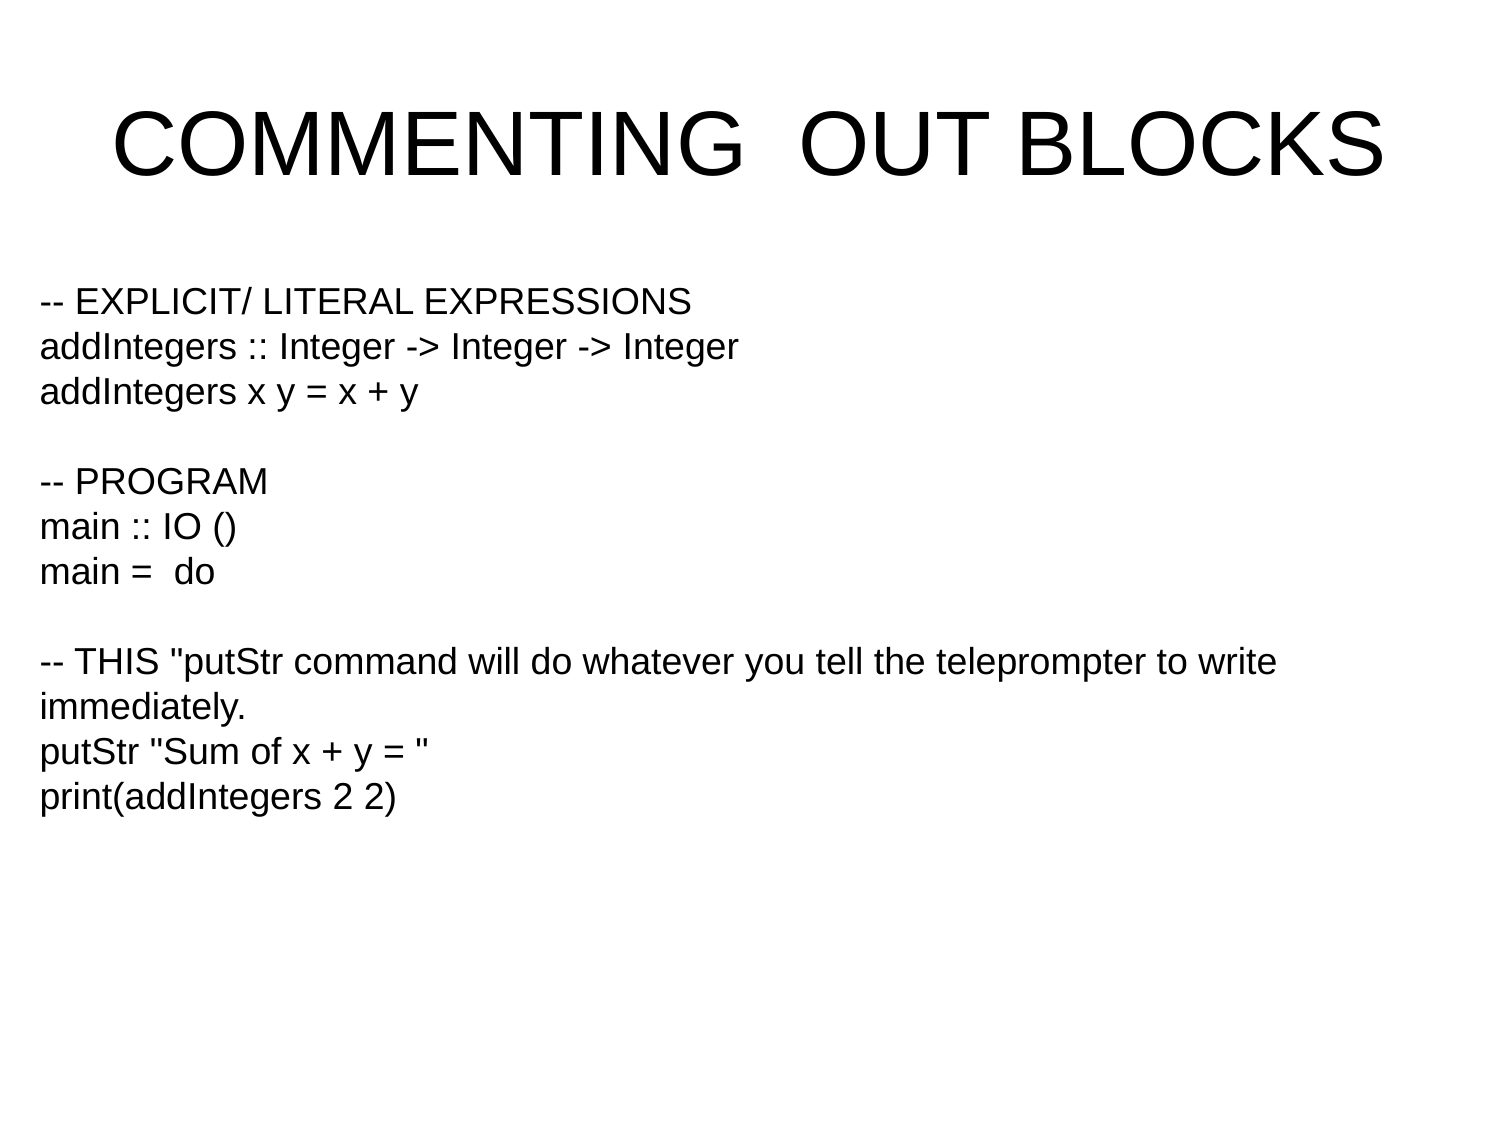

COMMENTING  OUT BLOCKS

-- EXPLICIT/ LITERAL EXPRESSIONS
addIntegers :: Integer -> Integer -> Integer
addIntegers x y = x + y

-- PROGRAM
main :: IO ()
main =  do

-- THIS "putStr command will do whatever you tell the teleprompter to write immediately.
putStr "Sum of x + y = "
print(addIntegers 2 2)